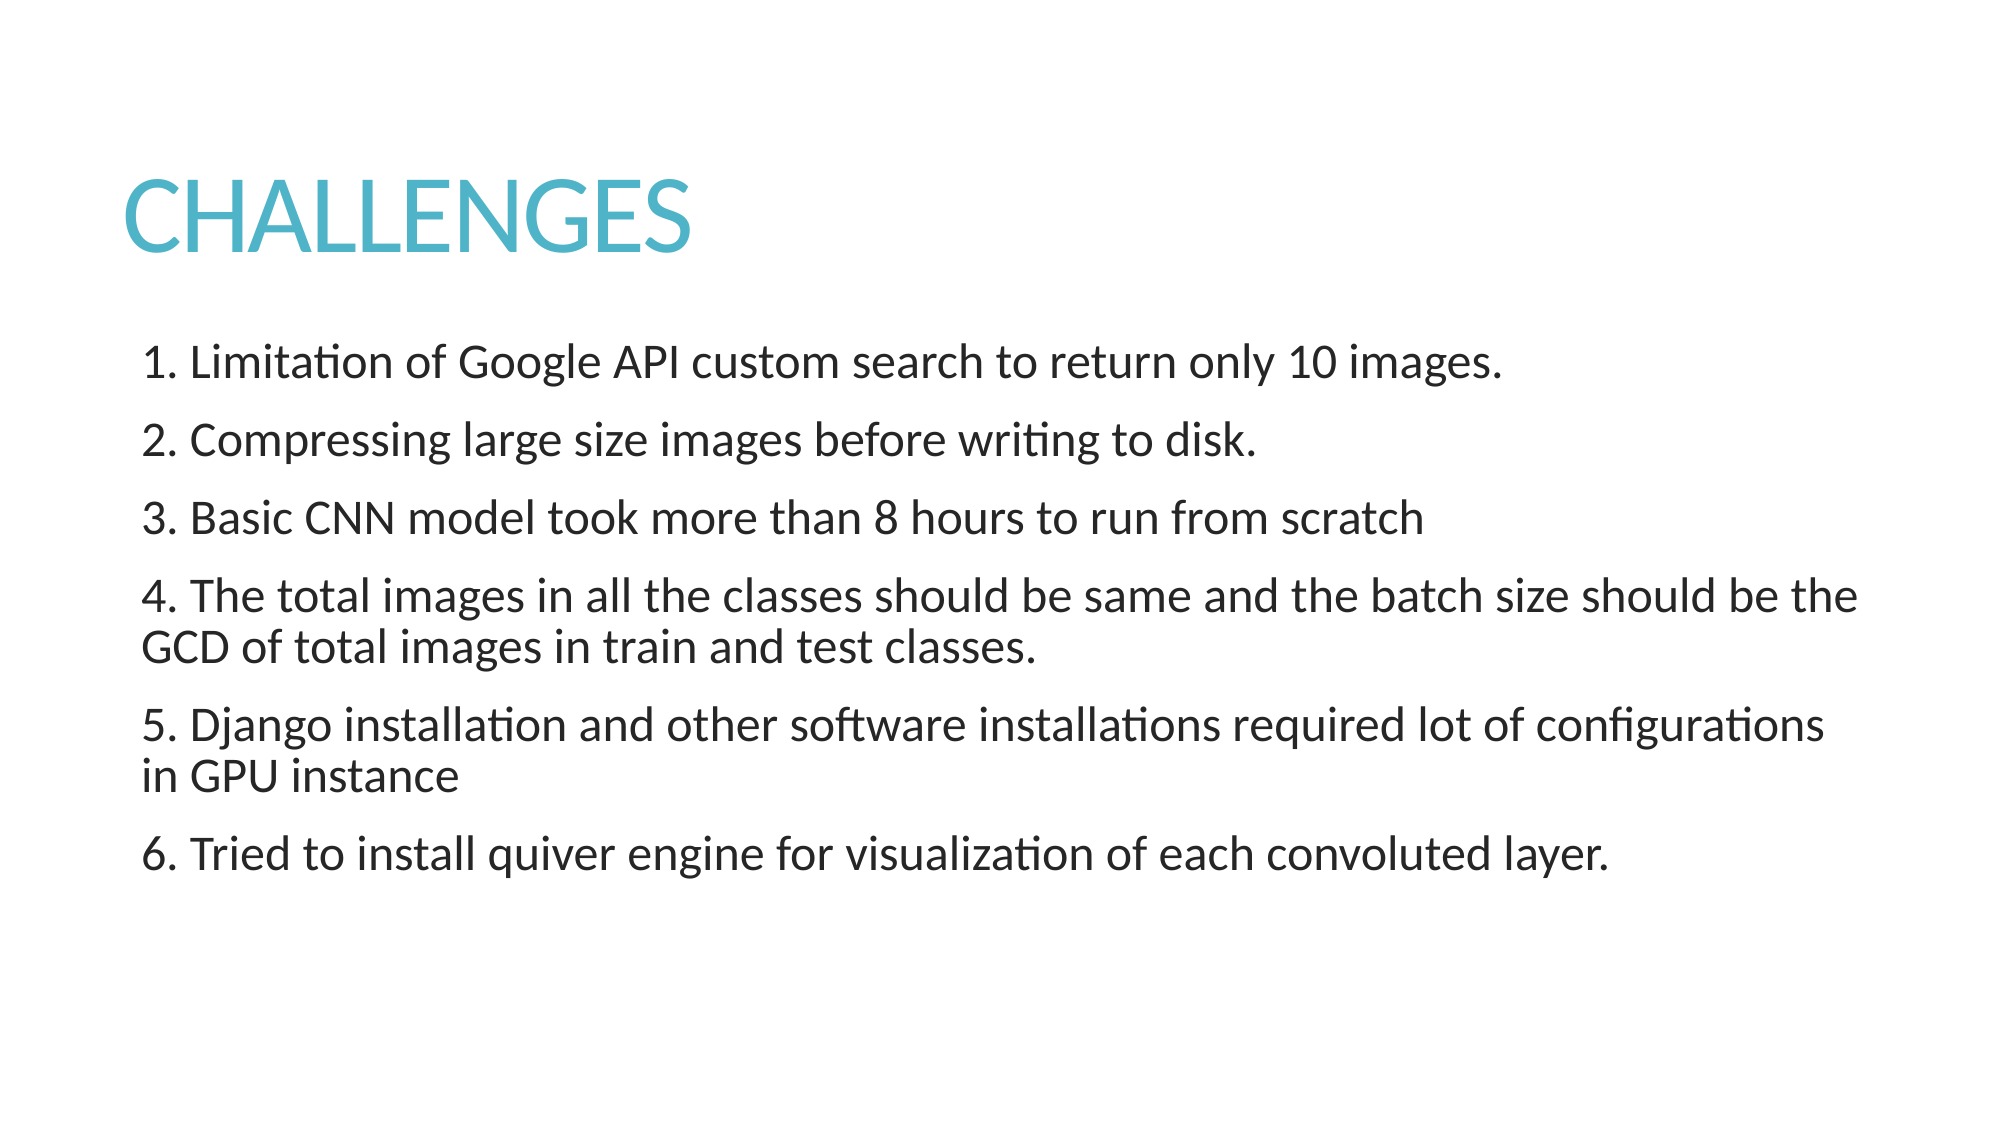

# CHALLENGES
1. Limitation of Google API custom search to return only 10 images.
2. Compressing large size images before writing to disk.
3. Basic CNN model took more than 8 hours to run from scratch
4. The total images in all the classes should be same and the batch size should be the GCD of total images in train and test classes.
5. Django installation and other software installations required lot of configurations in GPU instance
6. Tried to install quiver engine for visualization of each convoluted layer.